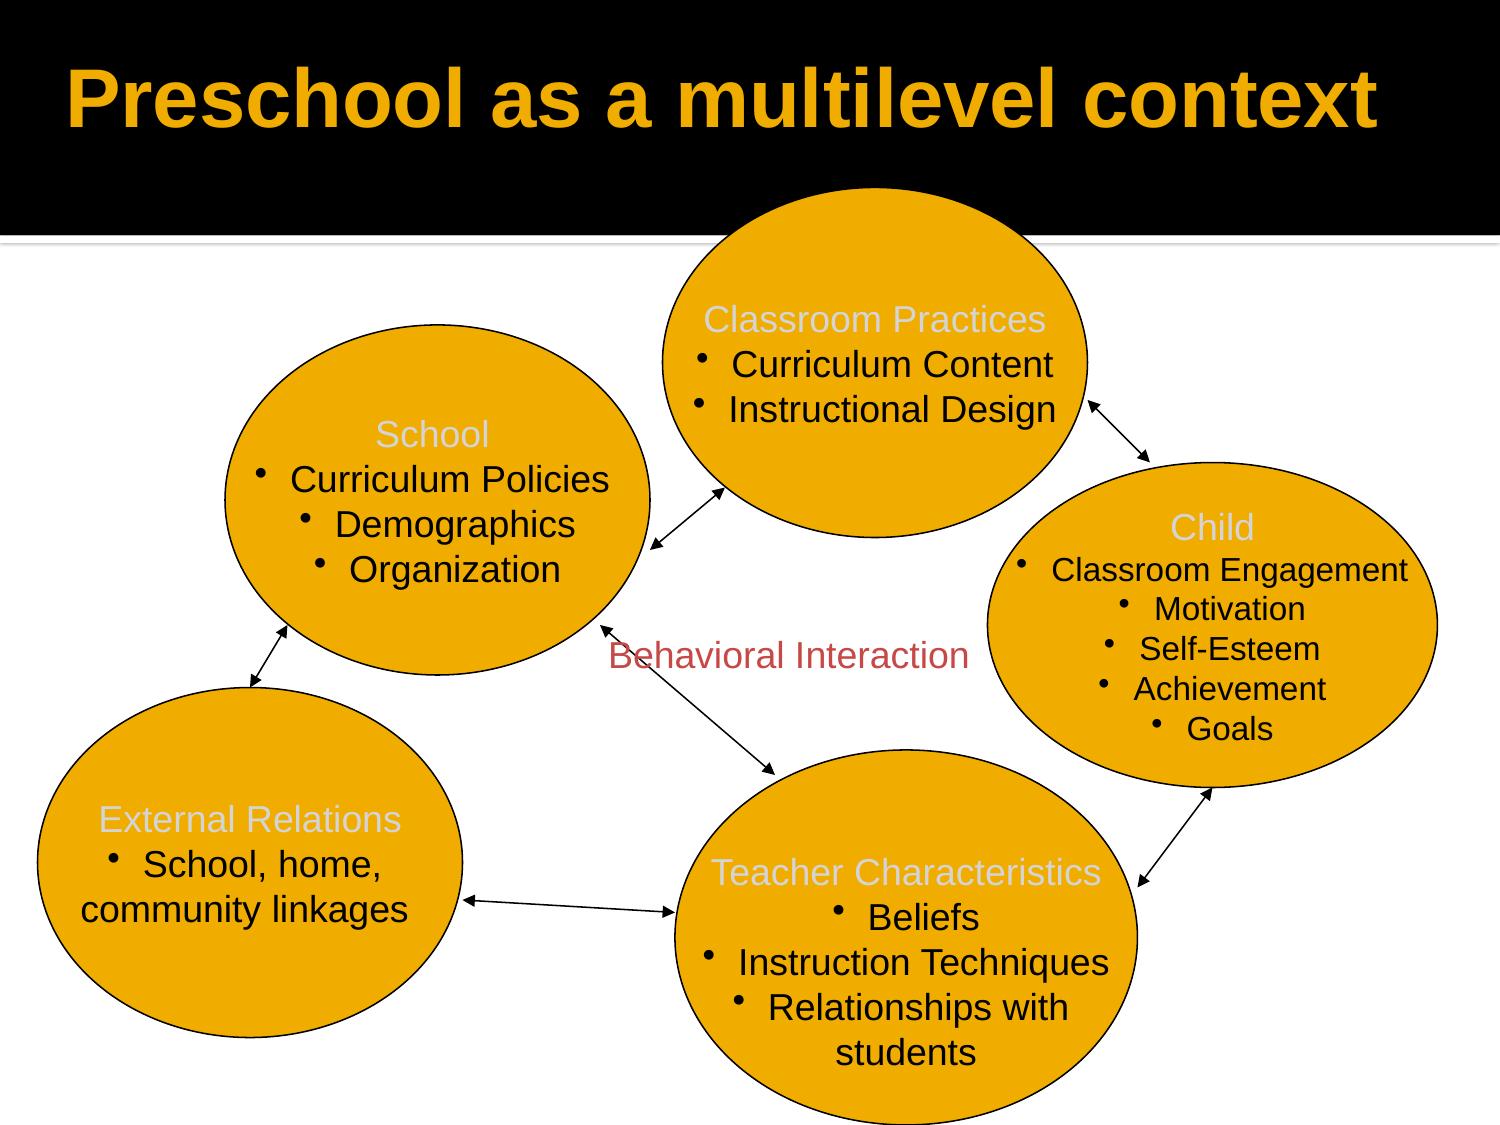

# Preschool as a multilevel context
Classroom Practices
Curriculum Content
Instructional Design
School
Curriculum Policies
Demographics
Organization

Child
Classroom Engagement
Motivation
Self-Esteem
Achievement
Goals

Behavioral Interaction

External Relations
School, home,
community linkages

Teacher Characteristics
Beliefs
Instruction Techniques
Relationships with
students